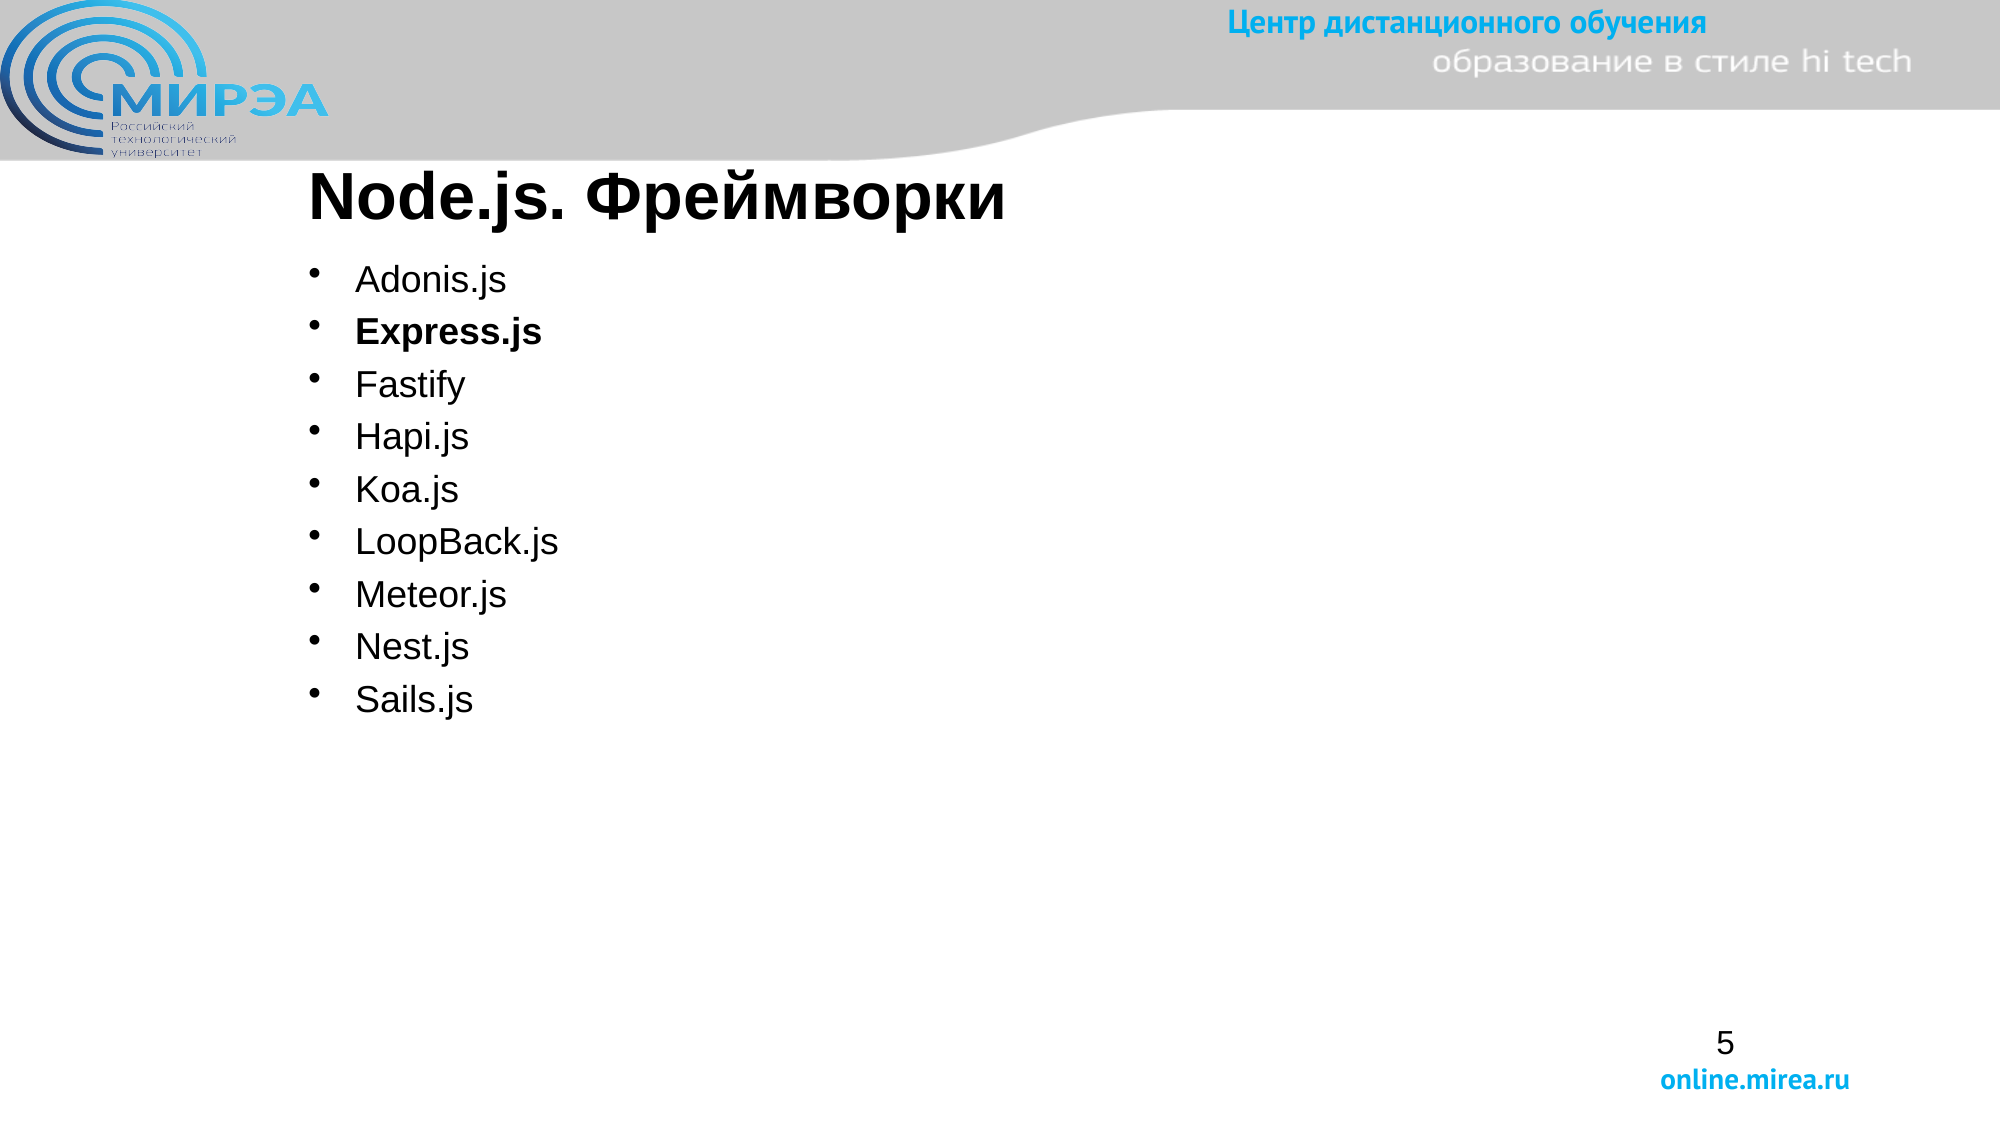

Node.js. Фреймворки
Adonis.js
Express.js
Fastify
Hapi.js
Koa.js
LoopBack.js
Meteor.js
Nest.js
Sails.js

5